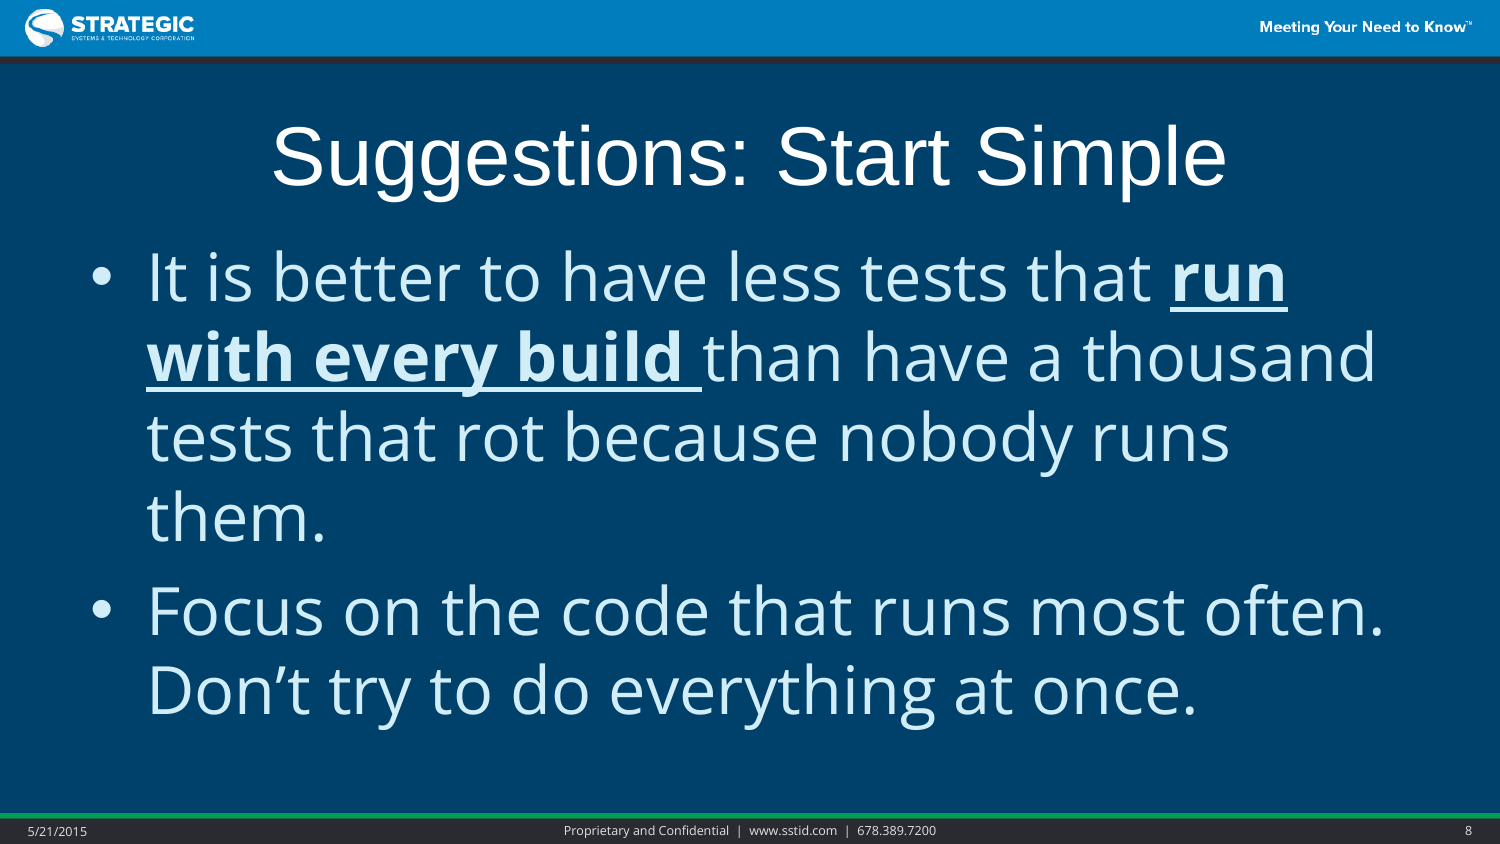

# Suggestions: Start Simple
It is better to have less tests that run with every build than have a thousand tests that rot because nobody runs them.
Focus on the code that runs most often.  Don’t try to do everything at once.

5/21/2015
Proprietary and Confidential  |  www.sstid.com  |  678.389.7200
8